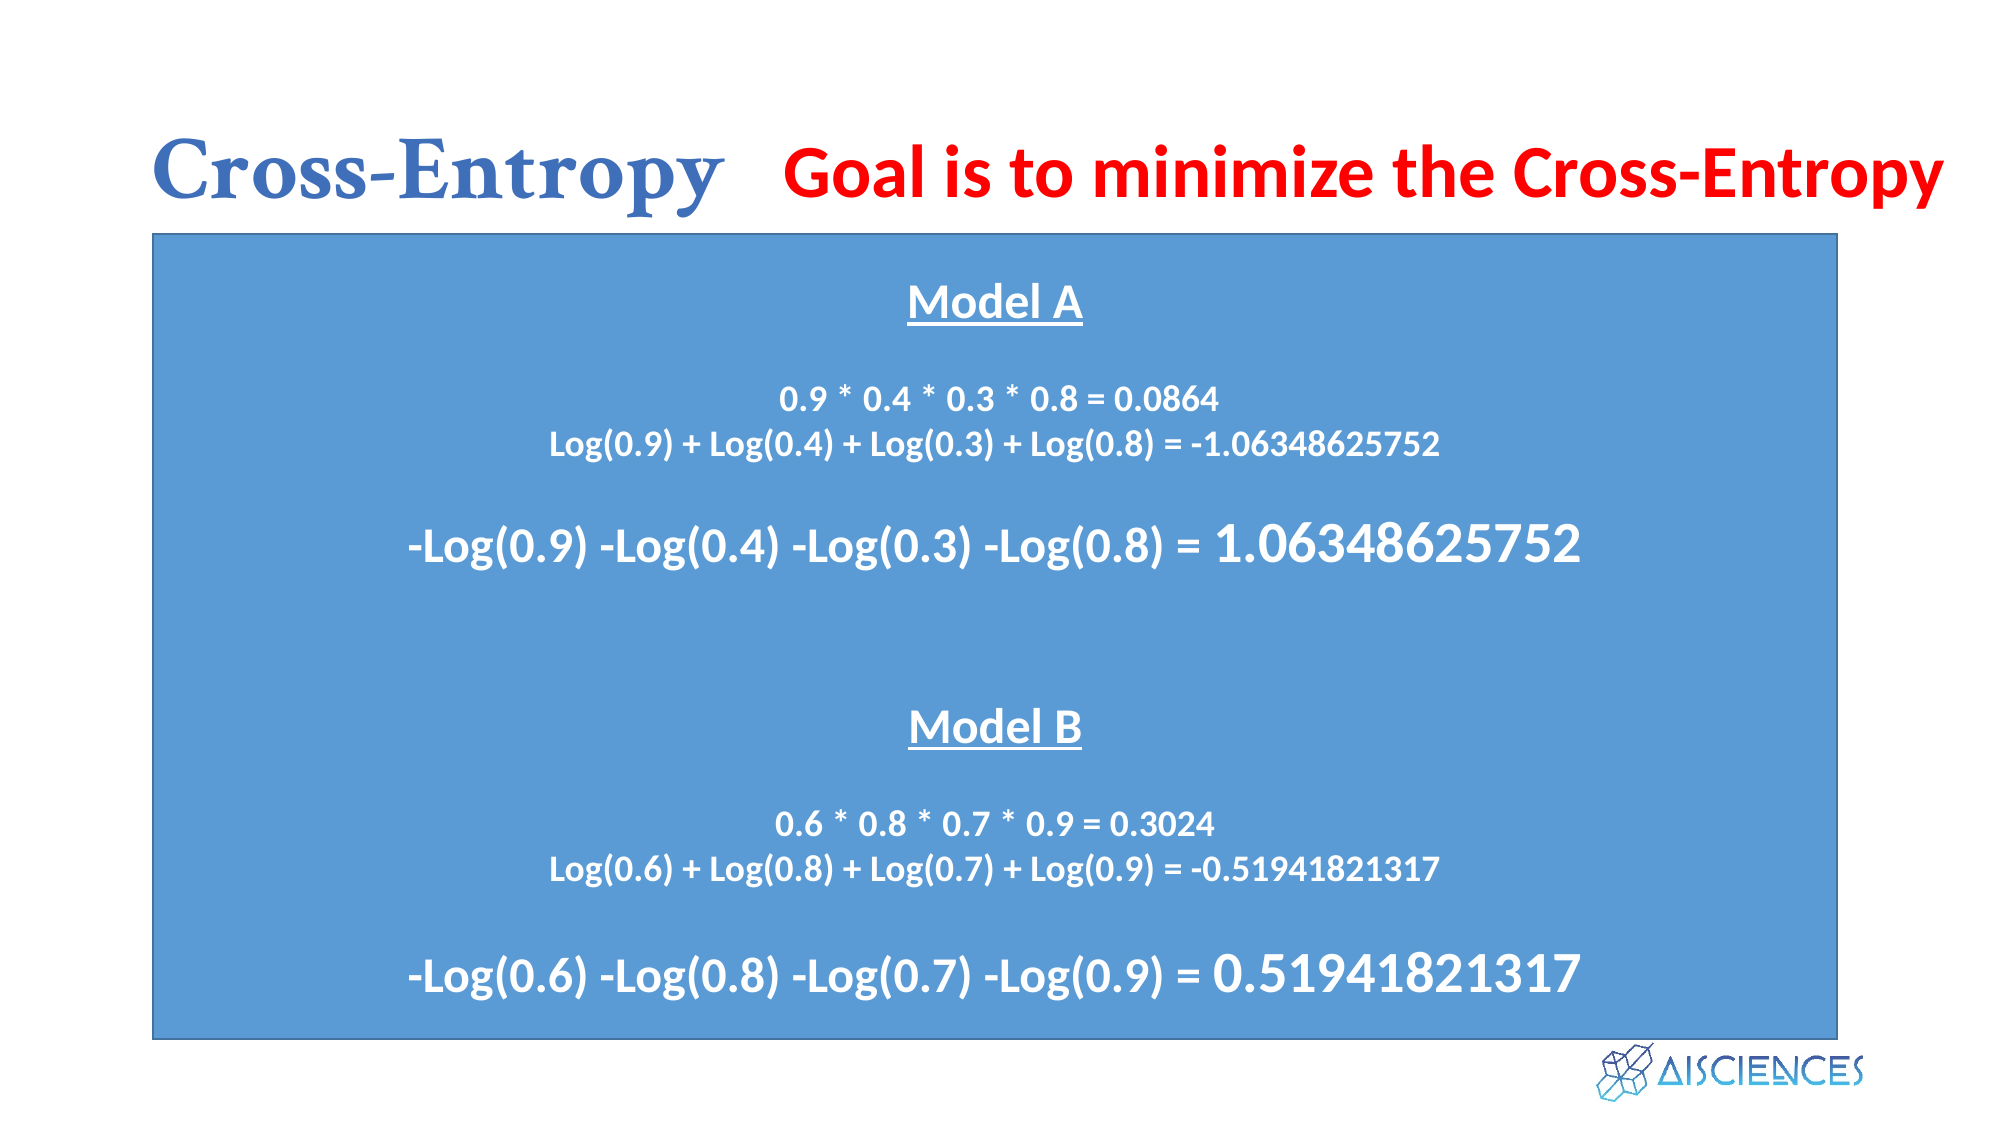

# Cross-Entropy
Goal is to minimize the Cross-Entropy
Model A

 0.9 * 0.4 * 0.3 * 0.8 = 0.0864
Log(0.9) + Log(0.4) + Log(0.3) + Log(0.8) = -1.06348625752

-Log(0.9) -Log(0.4) -Log(0.3) -Log(0.8) = 1.06348625752

Model B

0.6 * 0.8 * 0.7 * 0.9 = 0.3024
Log(0.6) + Log(0.8) + Log(0.7) + Log(0.9) = -0.51941821317

-Log(0.6) -Log(0.8) -Log(0.7) -Log(0.9) = 0.51941821317